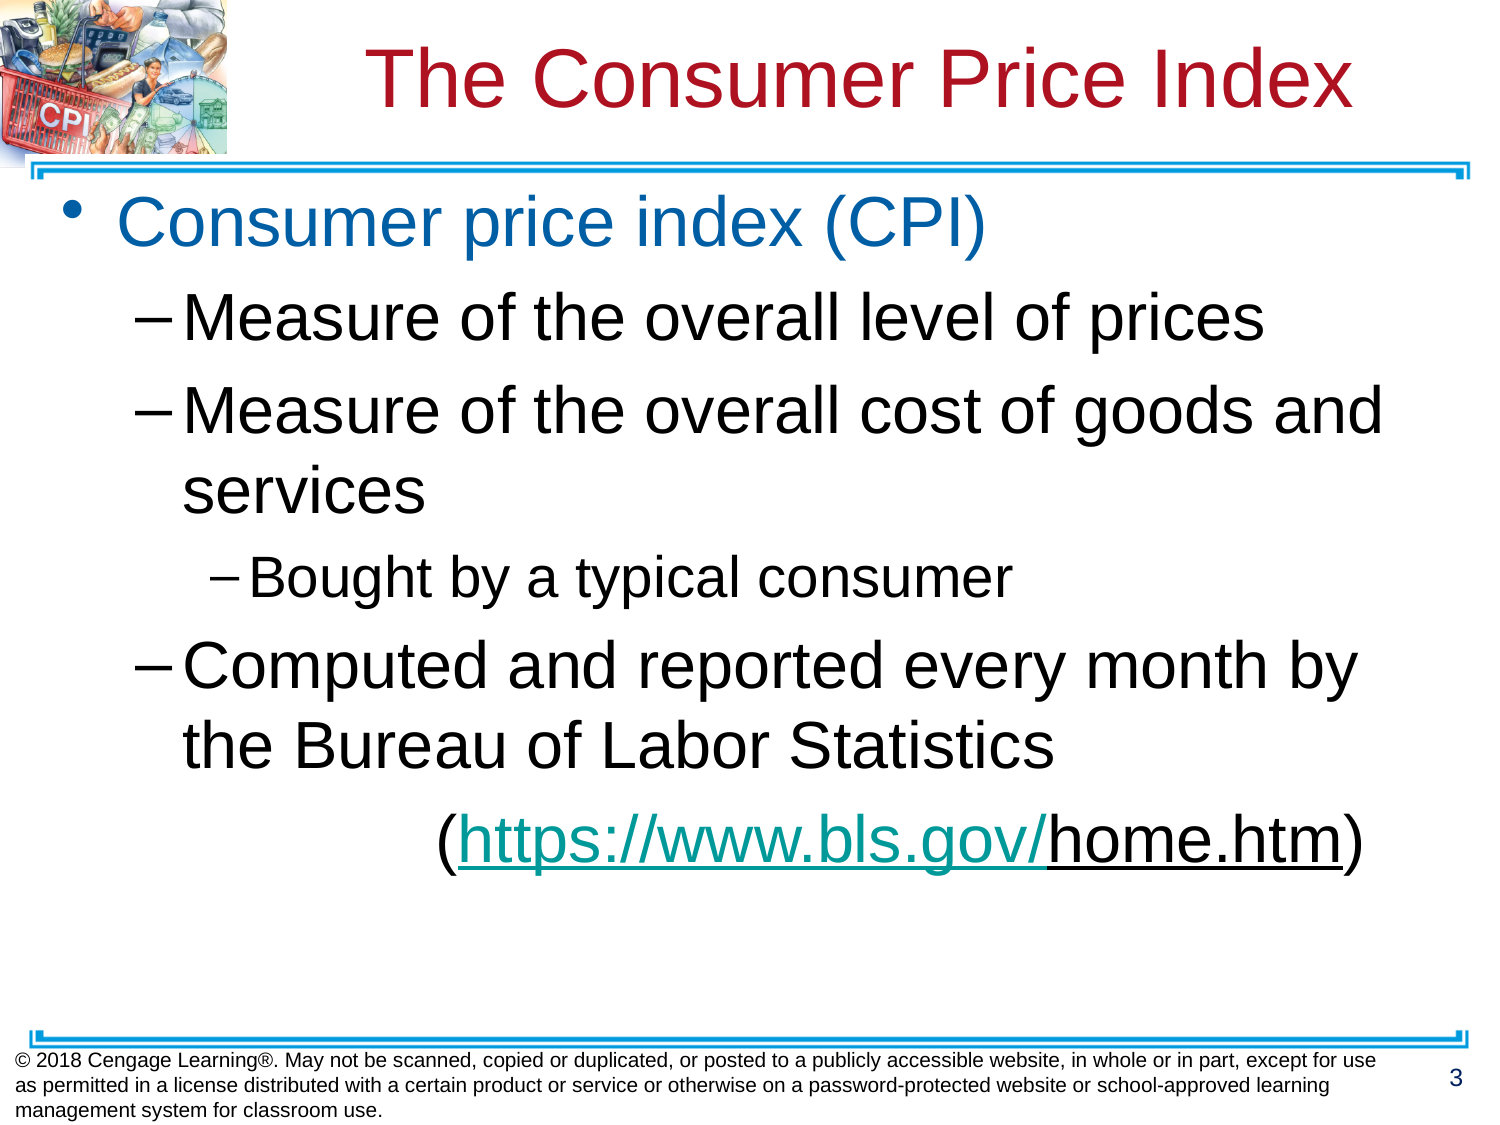

# The Consumer Price Index
Consumer price index (CPI)
Measure of the overall level of prices
Measure of the overall cost of goods and services
Bought by a typical consumer
Computed and reported every month by the Bureau of Labor Statistics
		(https://www.bls.gov/home.htm)
© 2018 Cengage Learning®. May not be scanned, copied or duplicated, or posted to a publicly accessible website, in whole or in part, except for use as permitted in a license distributed with a certain product or service or otherwise on a password-protected website or school-approved learning management system for classroom use.
3